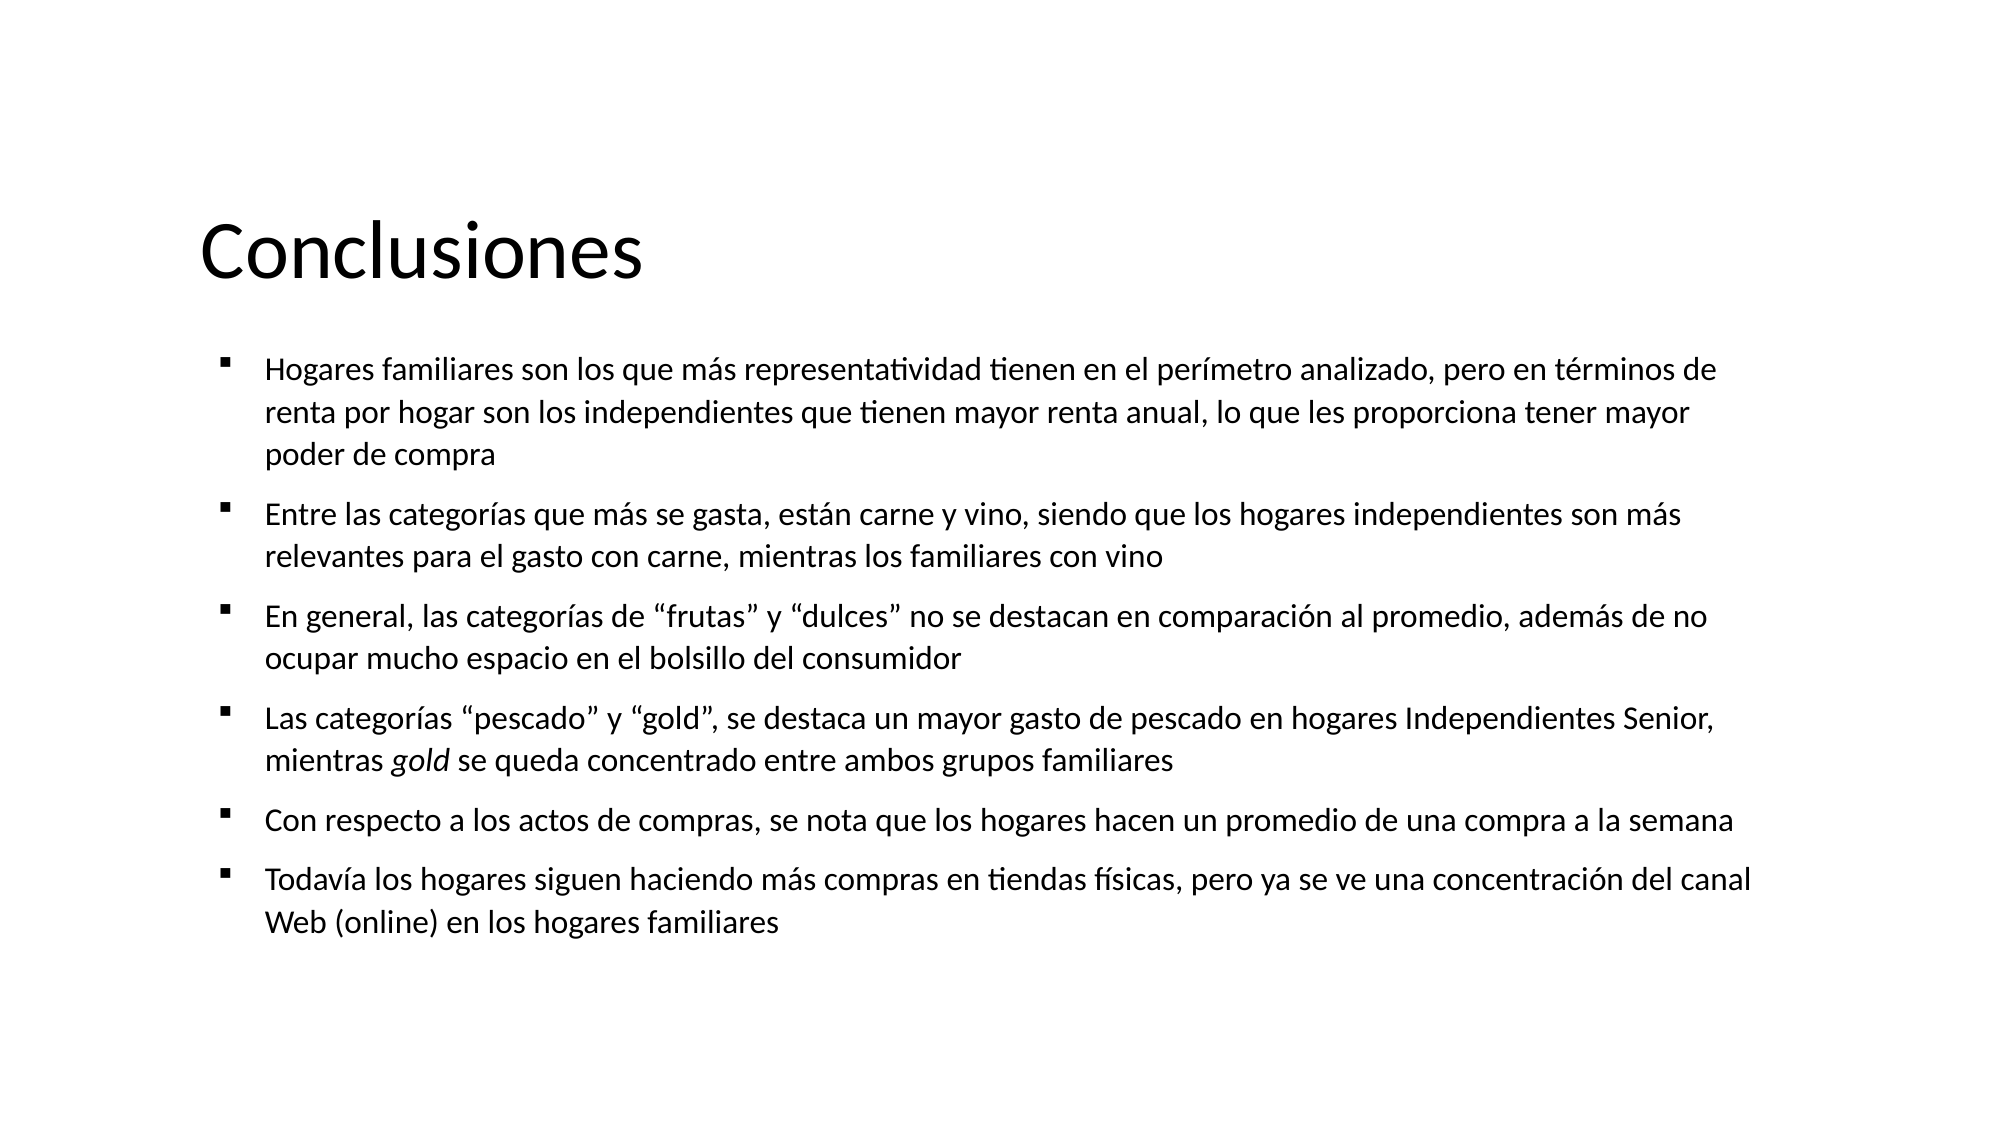

Conclusiones
Hogares familiares son los que más representatividad tienen en el perímetro analizado, pero en términos de renta por hogar son los independientes que tienen mayor renta anual, lo que les proporciona tener mayor poder de compra
Entre las categorías que más se gasta, están carne y vino, siendo que los hogares independientes son más relevantes para el gasto con carne, mientras los familiares con vino
En general, las categorías de “frutas” y “dulces” no se destacan en comparación al promedio, además de no ocupar mucho espacio en el bolsillo del consumidor
Las categorías “pescado” y “gold”, se destaca un mayor gasto de pescado en hogares Independientes Senior, mientras gold se queda concentrado entre ambos grupos familiares
Con respecto a los actos de compras, se nota que los hogares hacen un promedio de una compra a la semana
Todavía los hogares siguen haciendo más compras en tiendas físicas, pero ya se ve una concentración del canal Web (online) en los hogares familiares